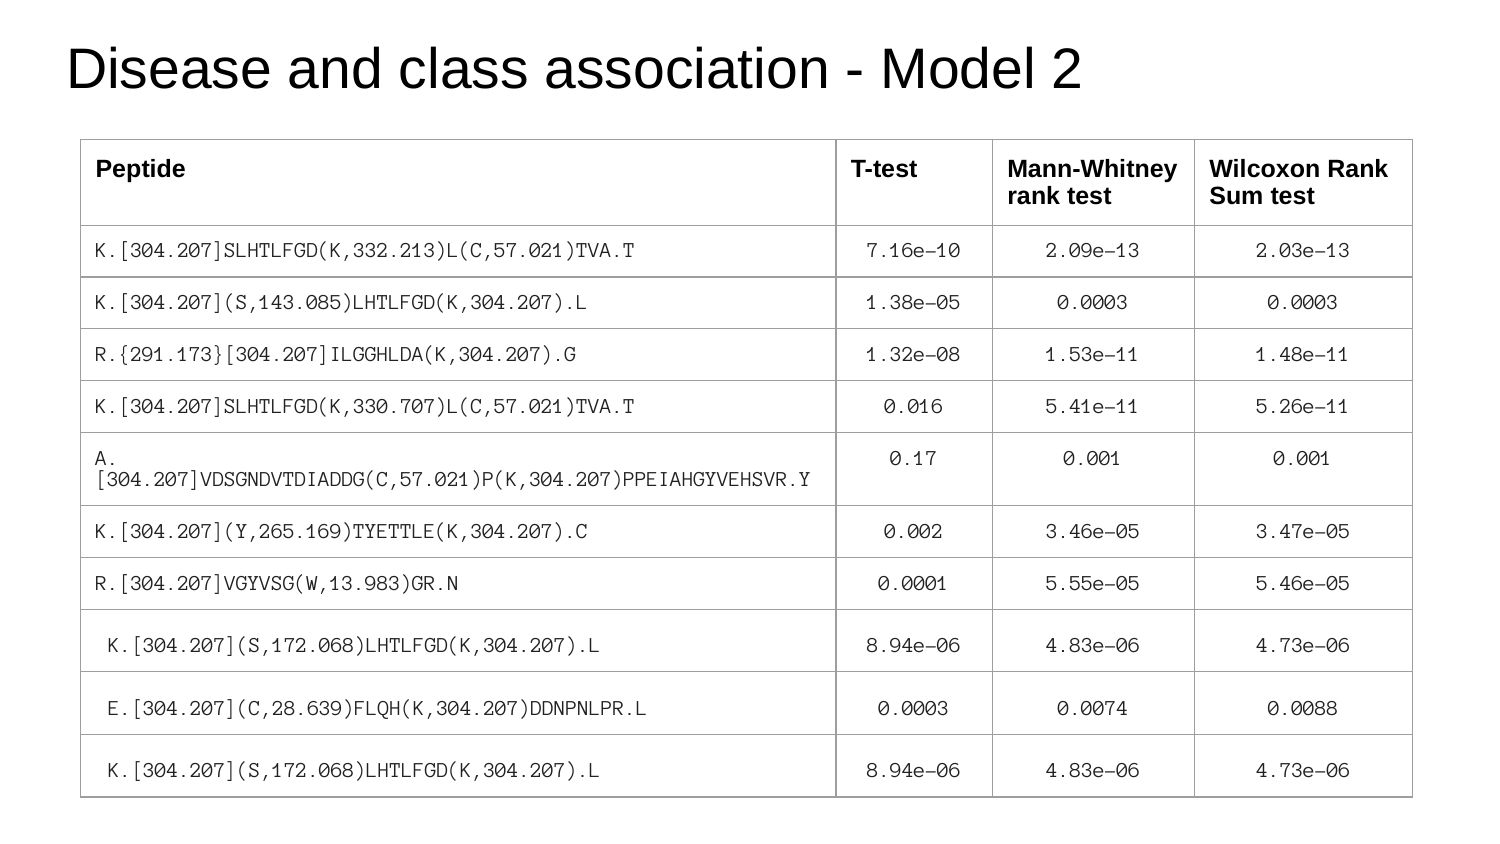

# Disease and class association - Model 2
| Peptide | T-test | Mann-Whitney rank test | Wilcoxon Rank Sum test |
| --- | --- | --- | --- |
| K.[304.207]SLHTLFGD(K,332.213)L(C,57.021)TVA.T | 7.16e-10 | 2.09e-13 | 2.03e-13 |
| K.[304.207](S,143.085)LHTLFGD(K,304.207).L | 1.38e-05 | 0.0003 | 0.0003 |
| R.{291.173}[304.207]ILGGHLDA(K,304.207).G | 1.32e-08 | 1.53e-11 | 1.48e-11 |
| K.[304.207]SLHTLFGD(K,330.707)L(C,57.021)TVA.T | 0.016 | 5.41e-11 | 5.26e-11 |
| A.[304.207]VDSGNDVTDIADDG(C,57.021)P(K,304.207)PPEIAHGYVEHSVR.Y | 0.17 | 0.001 | 0.001 |
| K.[304.207](Y,265.169)TYETTLE(K,304.207).C | 0.002 | 3.46e-05 | 3.47e-05 |
| R.[304.207]VGYVSG(W,13.983)GR.N | 0.0001 | 5.55e-05 | 5.46e-05 |
| K.[304.207](S,172.068)LHTLFGD(K,304.207).L | 8.94e-06 | 4.83e-06 | 4.73e-06 |
| E.[304.207](C,28.639)FLQH(K,304.207)DDNPNLPR.L | 0.0003 | 0.0074 | 0.0088 |
| K.[304.207](S,172.068)LHTLFGD(K,304.207).L | 8.94e-06 | 4.83e-06 | 4.73e-06 |